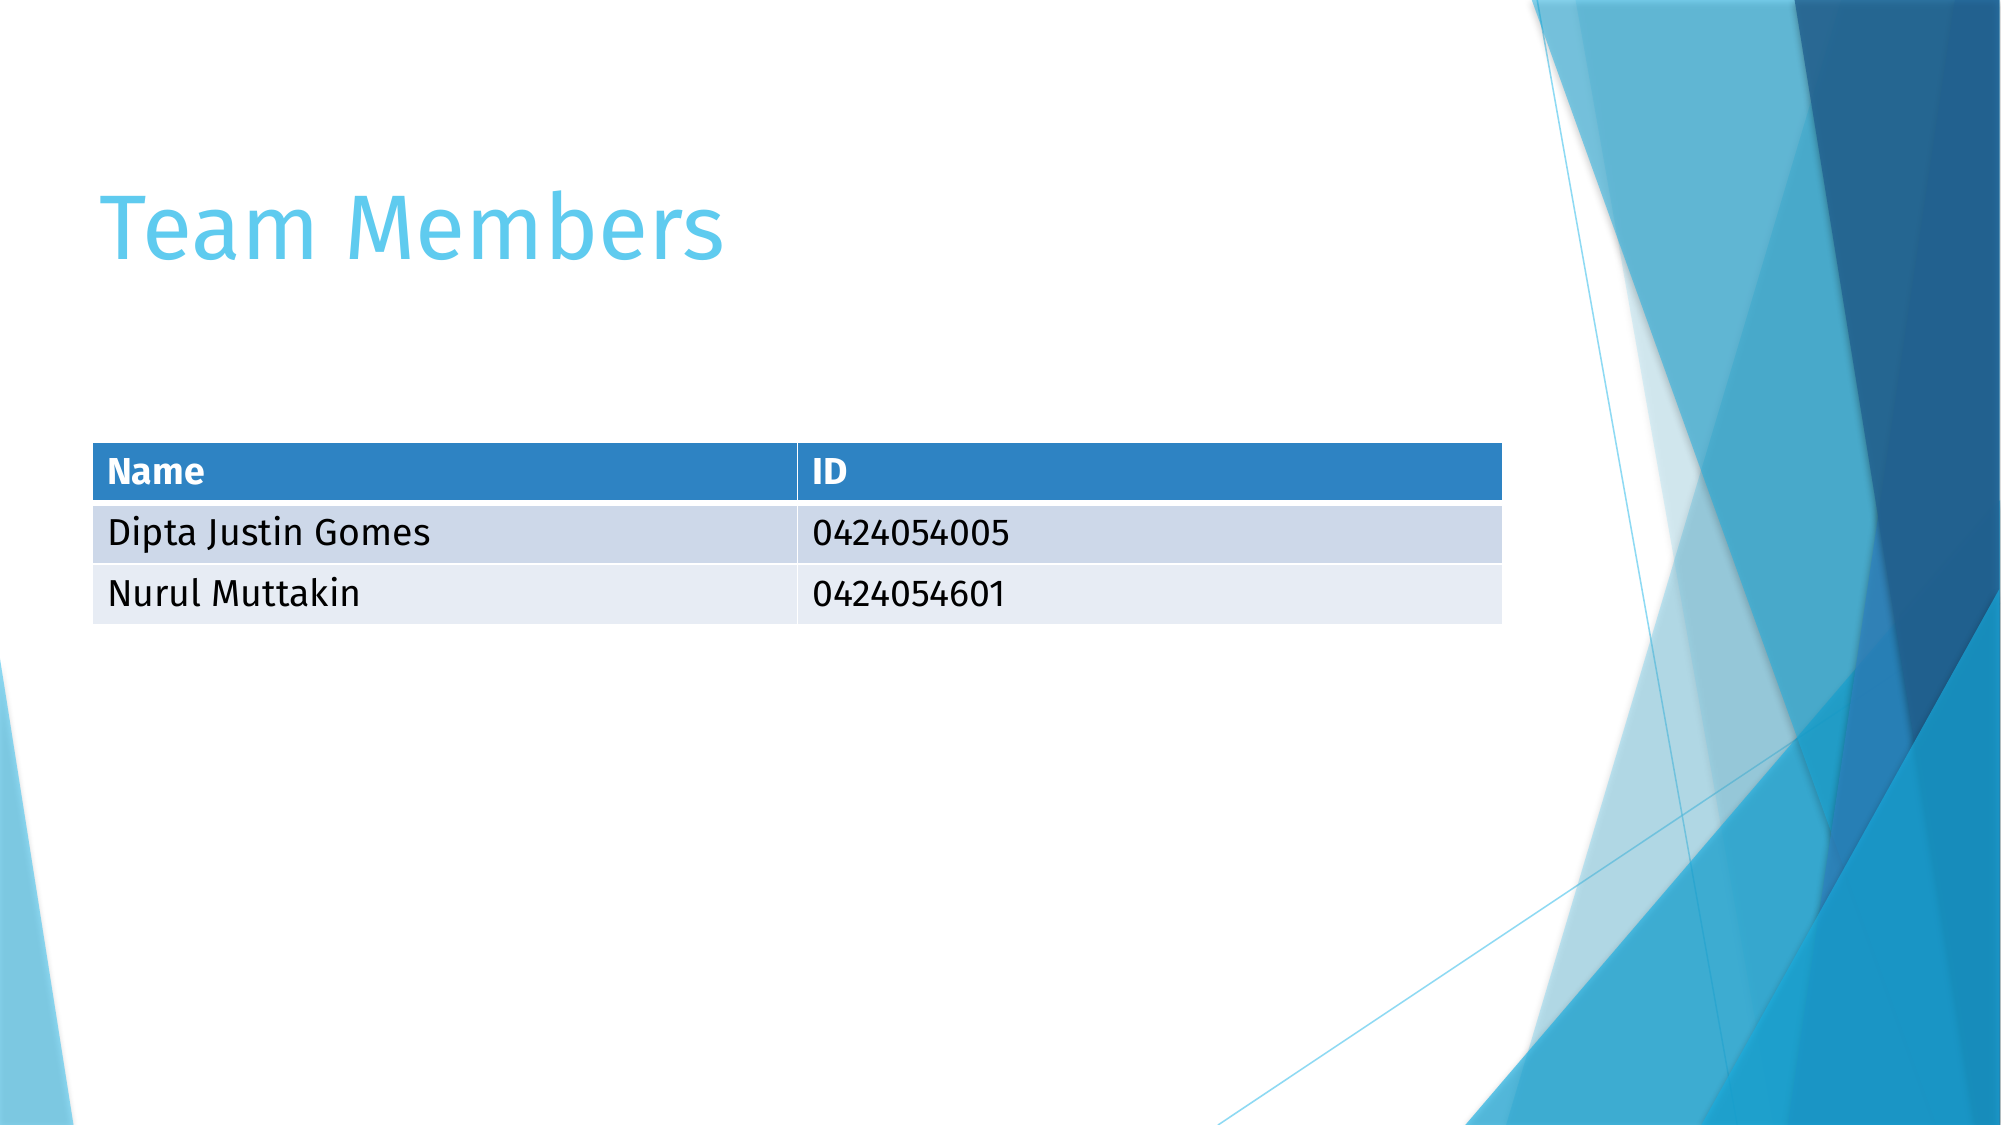

# Team Members
| Name | ID |
| --- | --- |
| Dipta Justin Gomes | 0424054005 |
| Nurul Muttakin | 0424054601 |